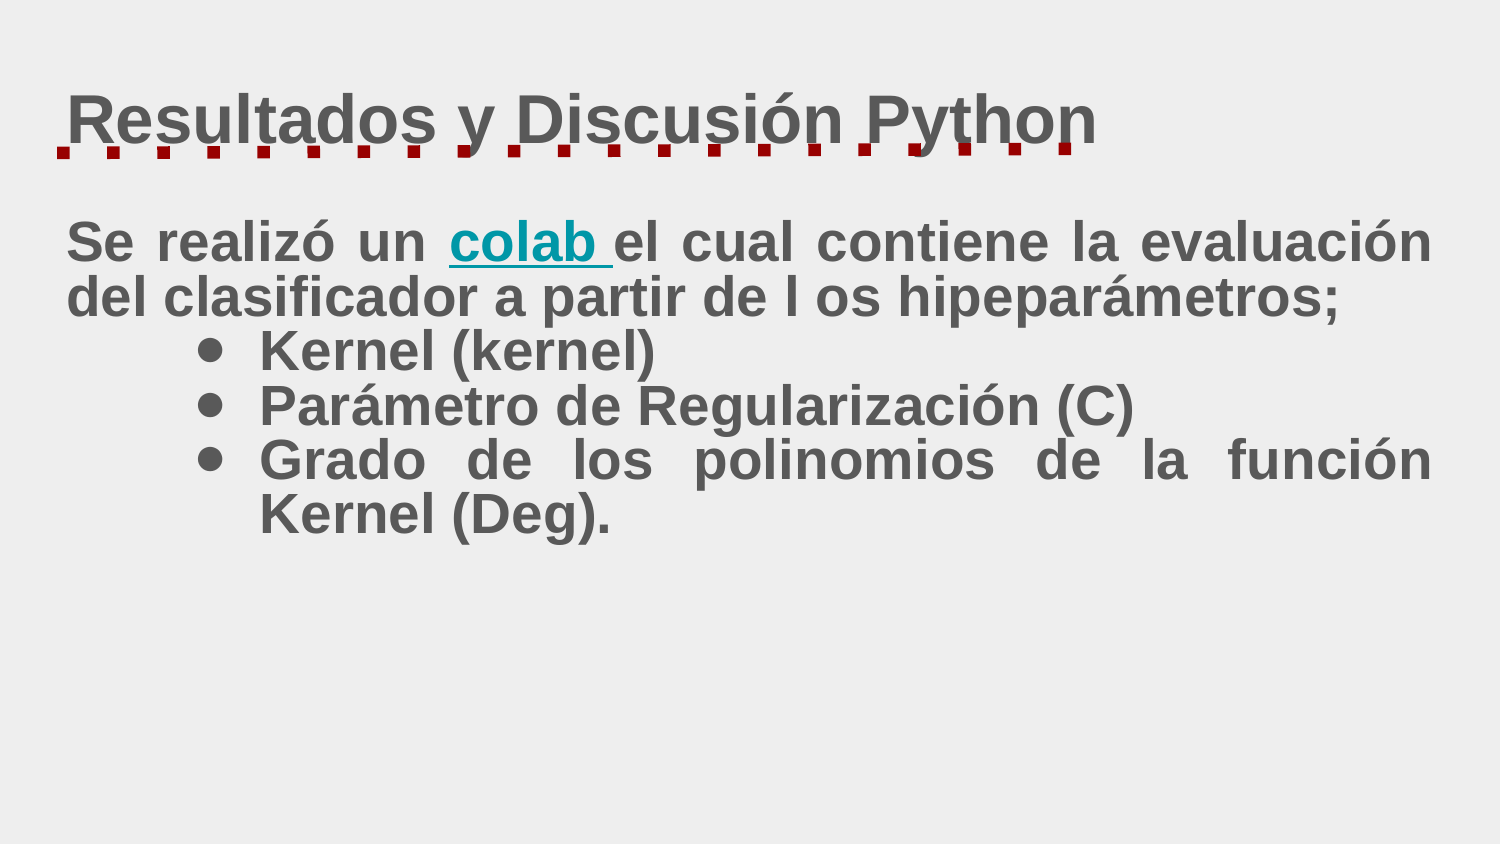

# Resultados y Discusión Python
Se realizó un colab el cual contiene la evaluación del clasificador a partir de l os hipeparámetros;
Kernel (kernel)
Parámetro de Regularización (C)
Grado de los polinomios de la función Kernel (Deg).